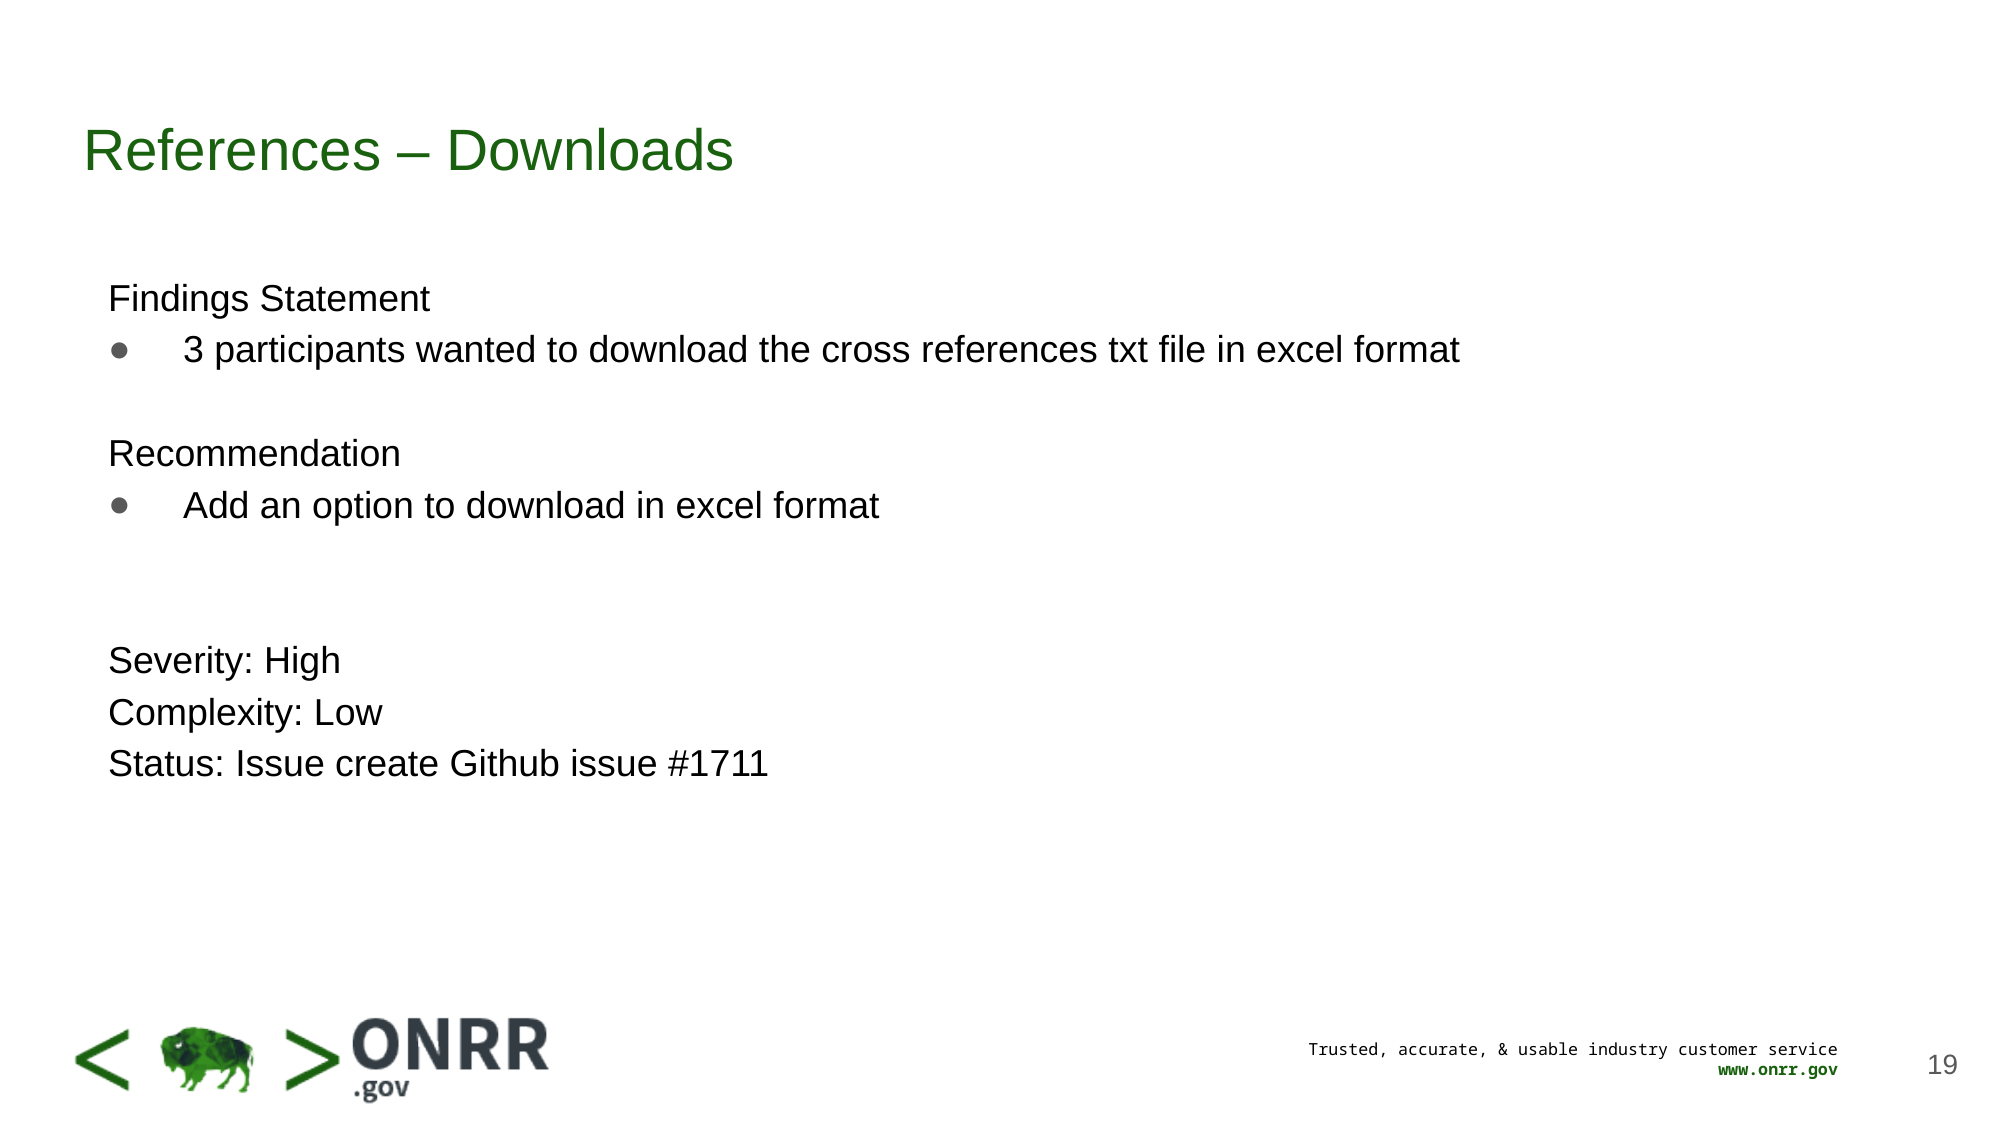

# References – Downloads
Findings Statement
3 participants wanted to download the cross references txt file in excel format

Recommendation
Add an option to download in excel format

Severity: High
Complexity: Low
Status: Issue create Github issue #1711
19